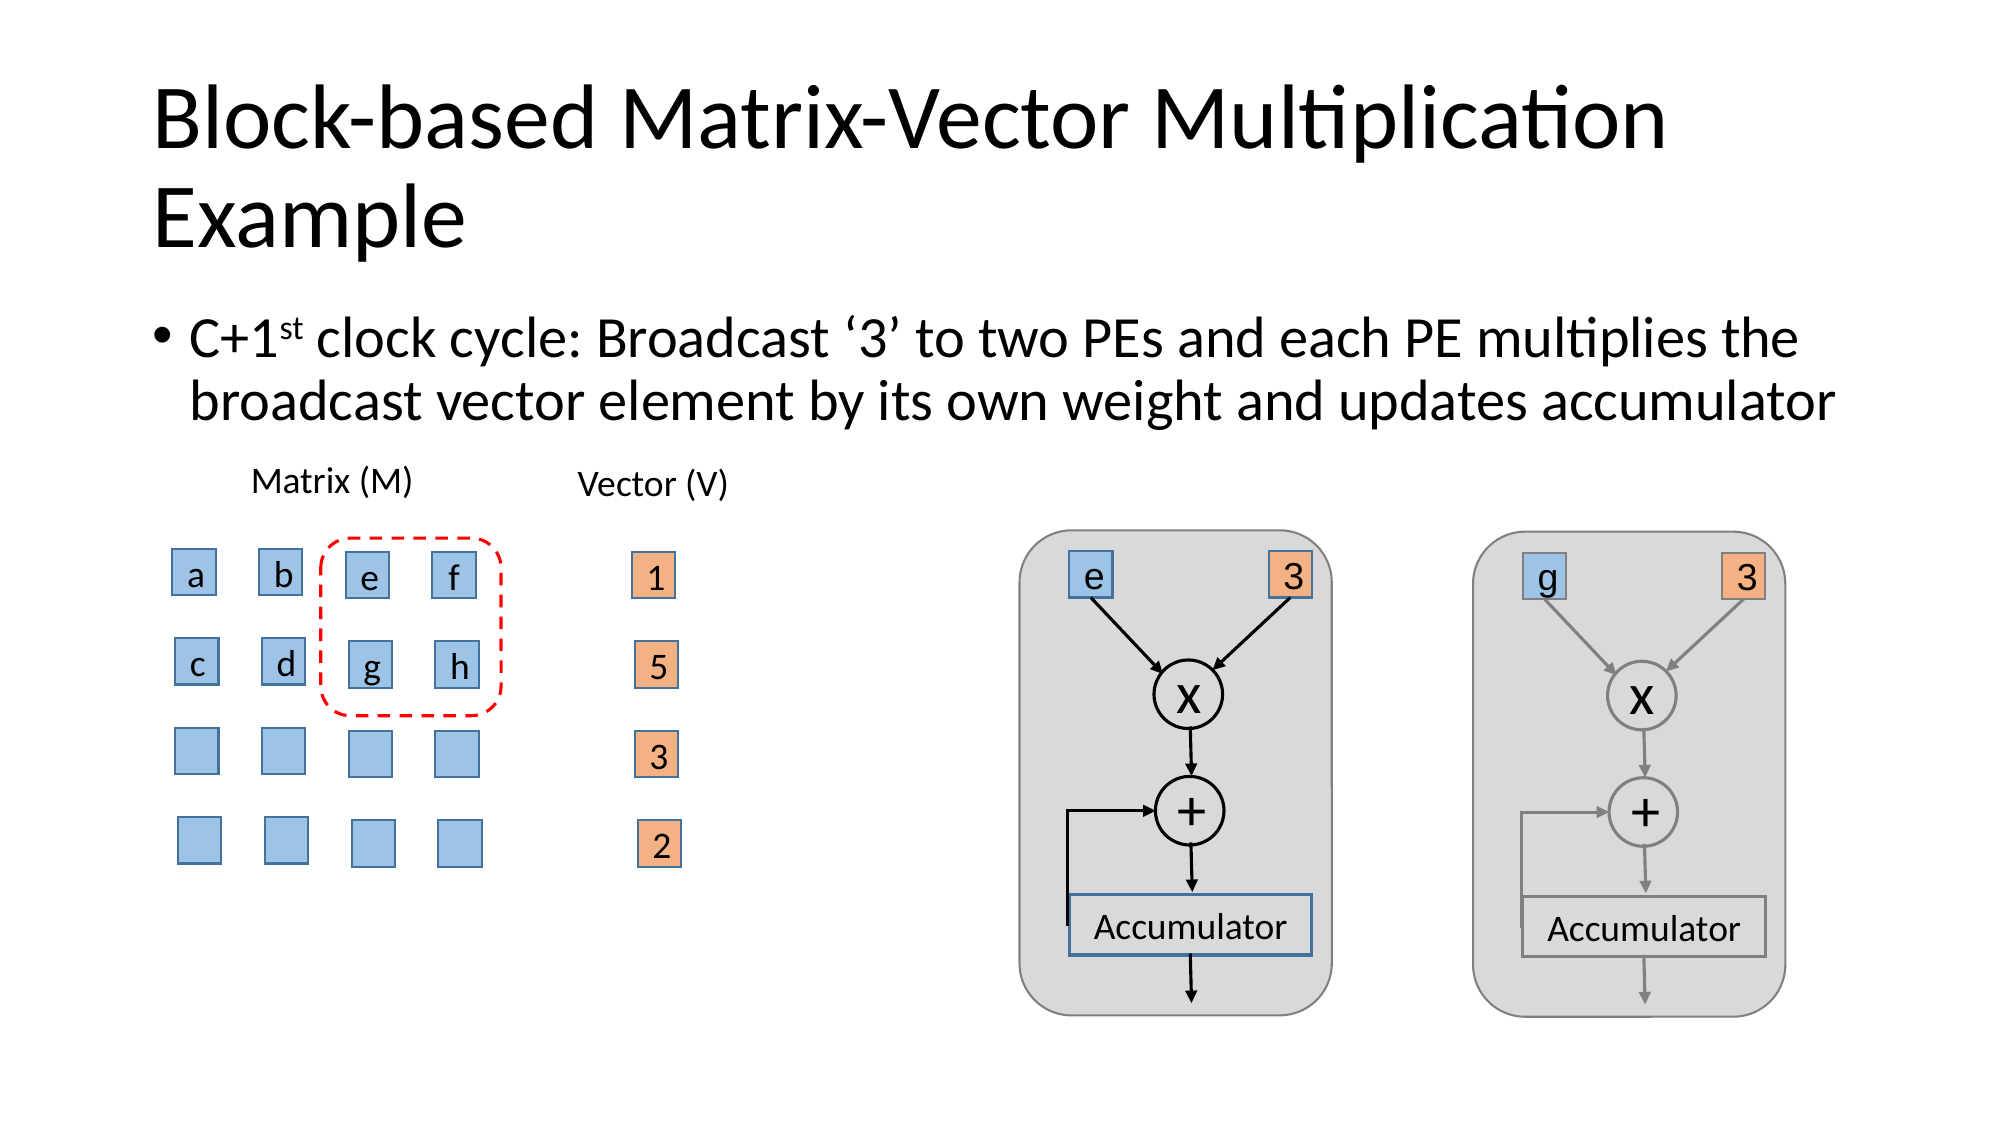

# Block-based Matrix-Vector Multiplication Example
C+1st clock cycle: Broadcast ‘3’ to two PEs and each PE multiplies the broadcast vector element by its own weight and updates accumulator
Matrix (M)
Vector (V)

e
3
x

+

Accumulator

g
3
x

+

Accumulator

a
b
e
f
1
c
d
g
h
5

3

2